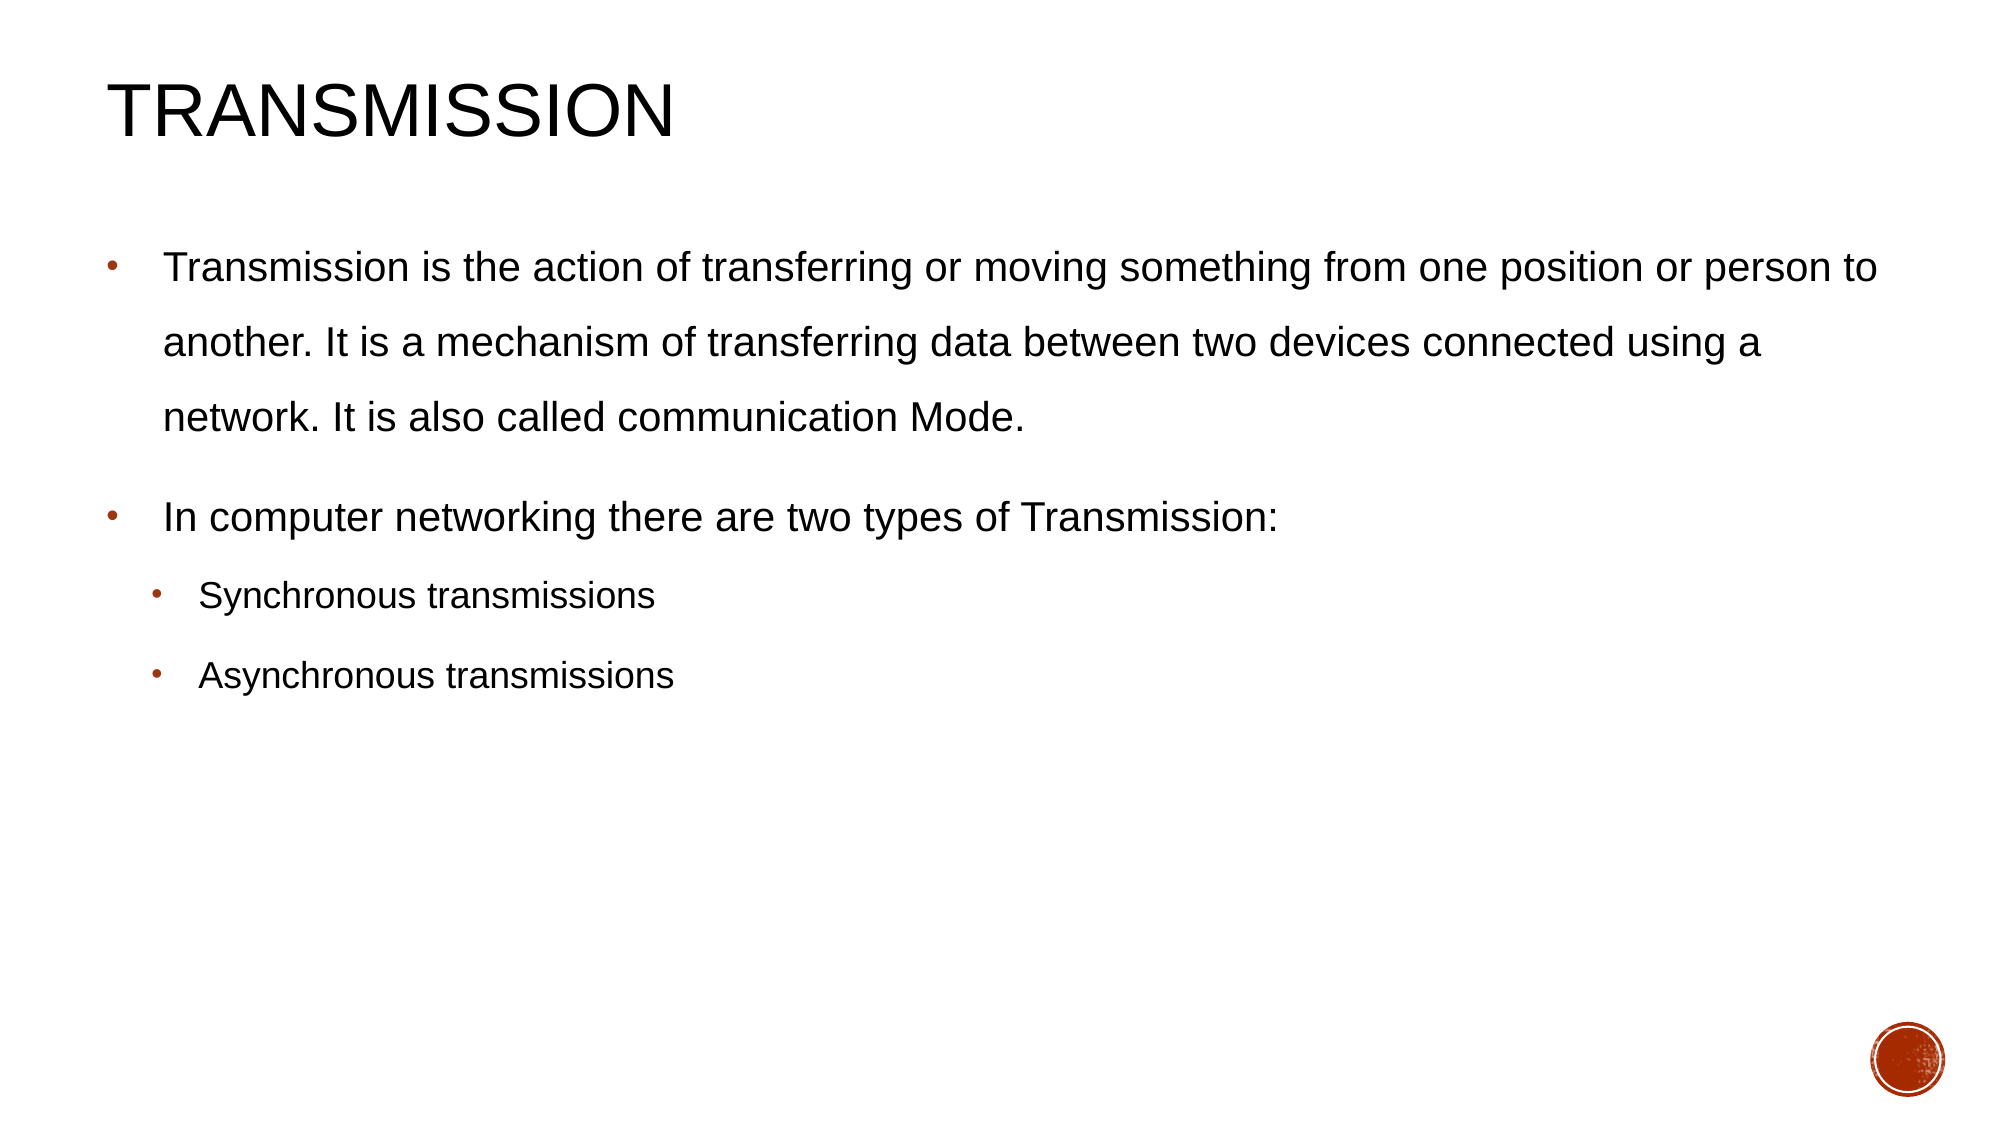

# Transmission
Transmission is the action of transferring or moving something from one position or person to another. It is a mechanism of transferring data between two devices connected using a network. It is also called communication Mode.
In computer networking there are two types of Transmission:
Synchronous transmissions
Asynchronous transmissions